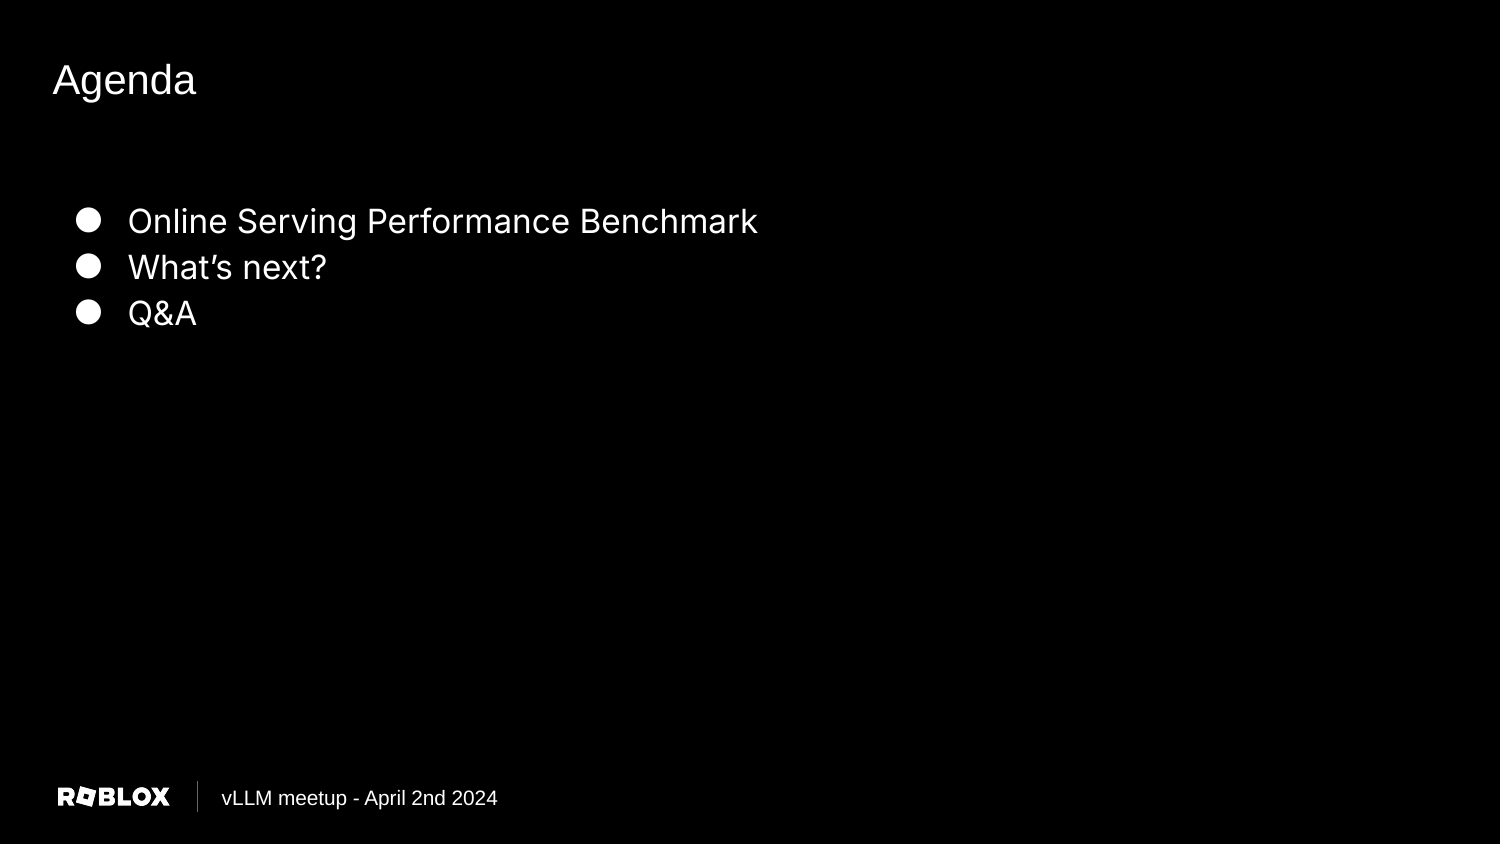

# Agenda
Online Serving Performance Benchmark
What’s next?
Q&A
vLLM meetup - April 2nd 2024